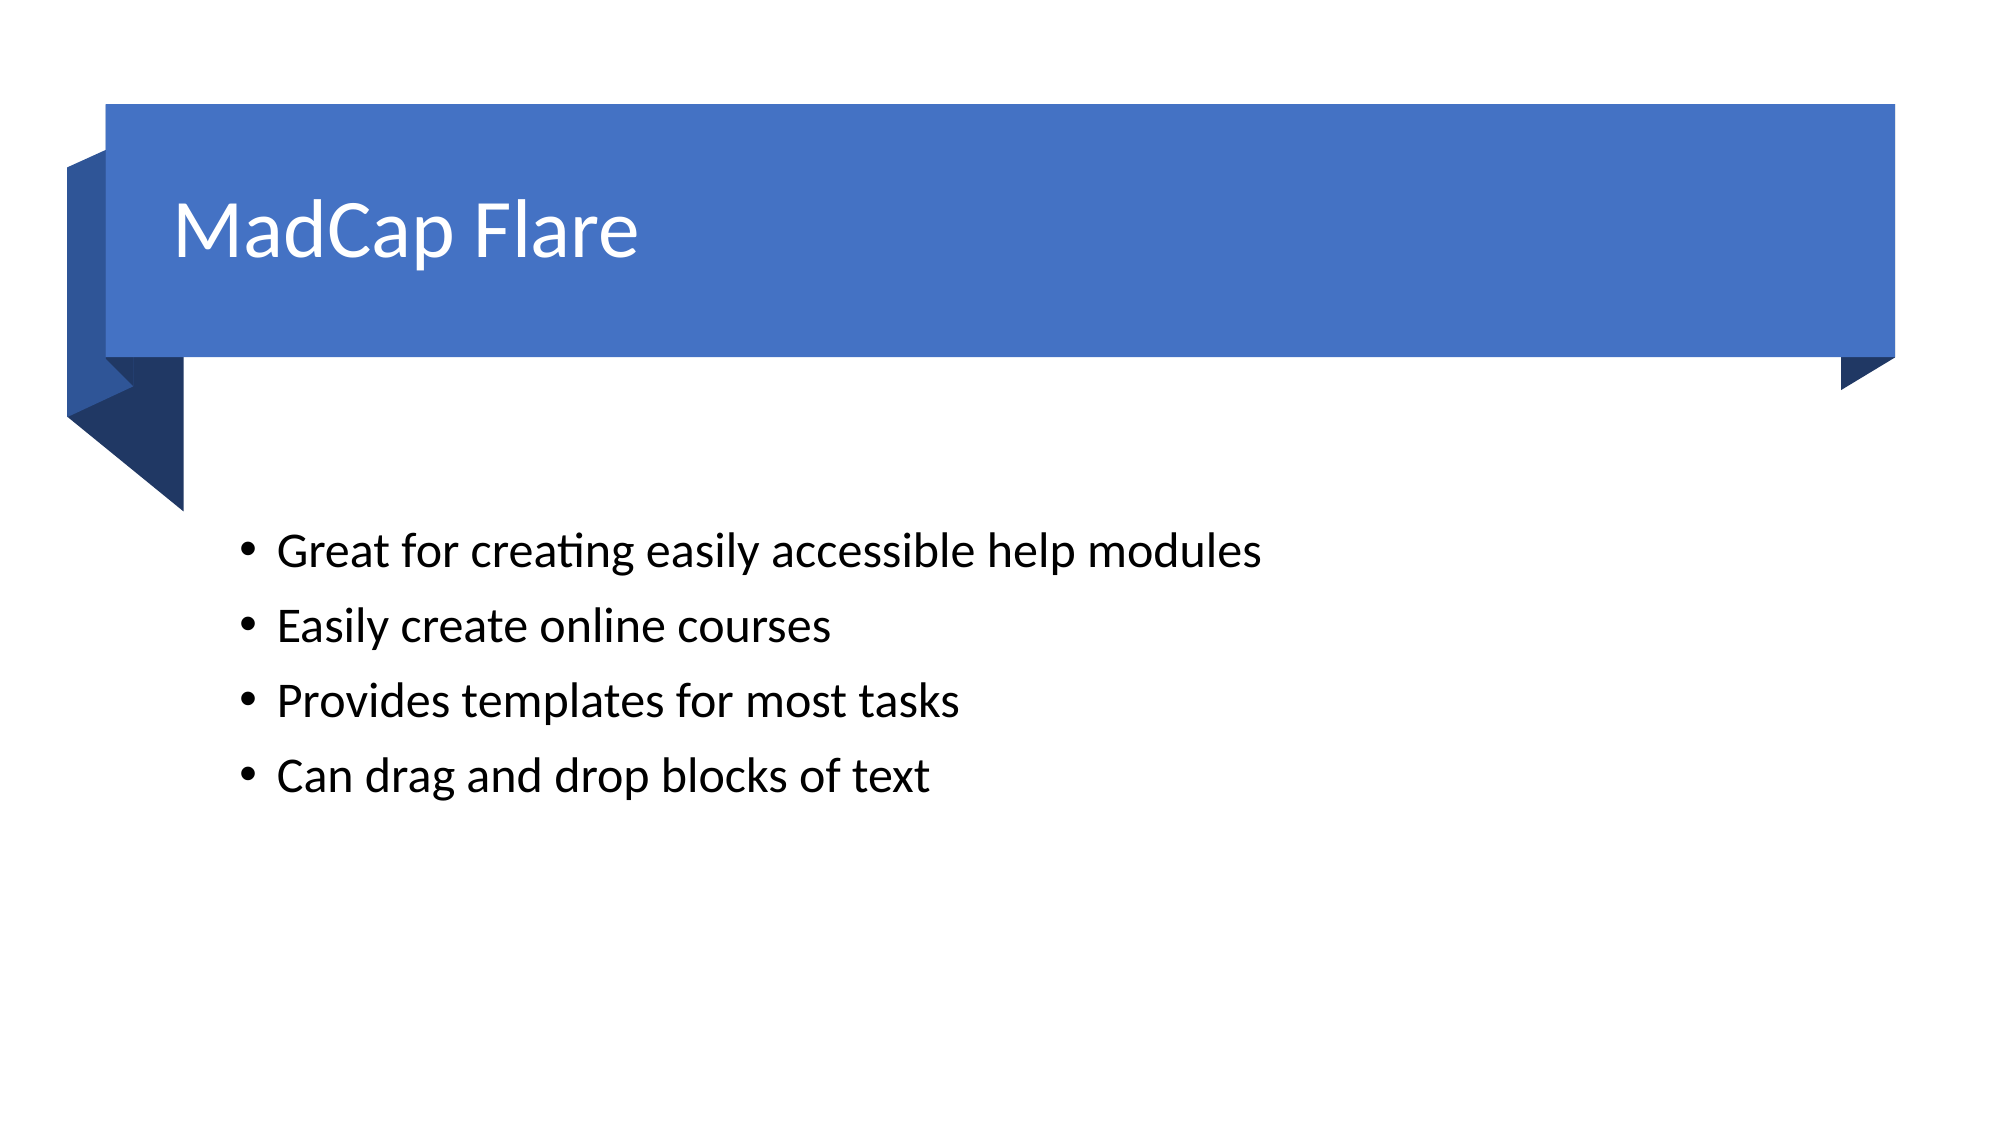

# MadCap Flare

Great for creating easily accessible help modules
Easily create online courses
Provides templates for most tasks
Can drag and drop blocks of text